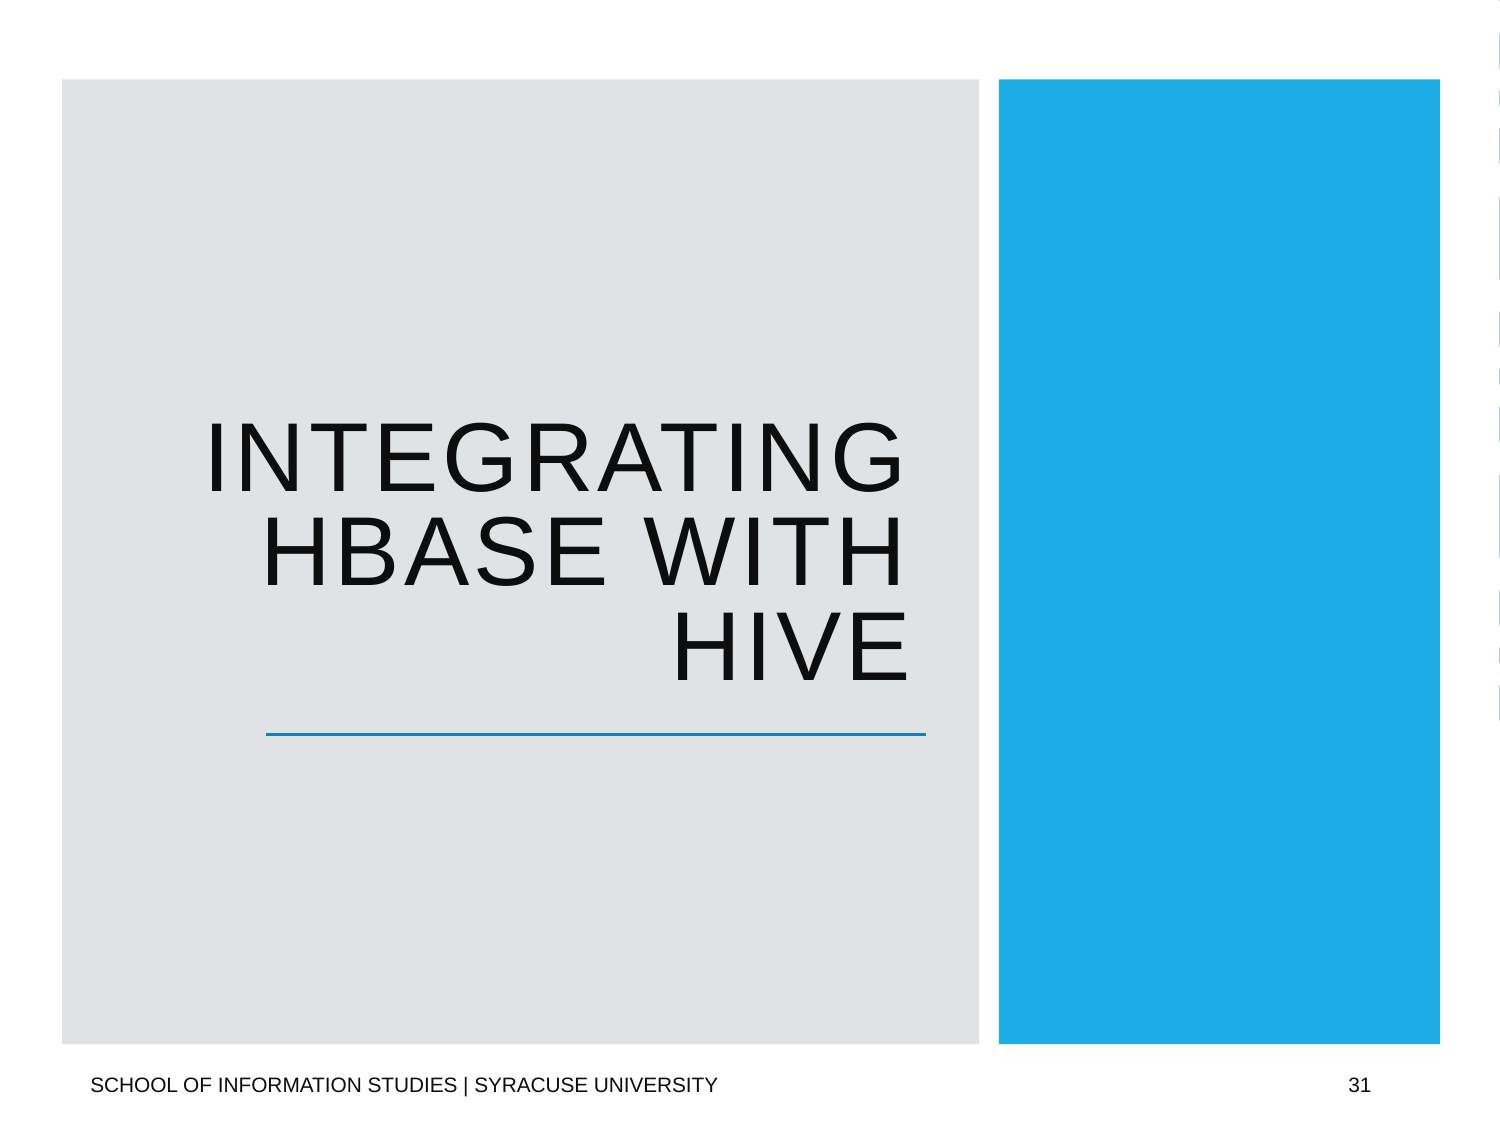

# Integrating HBase with Hive
School of Information Studies | Syracuse University
31